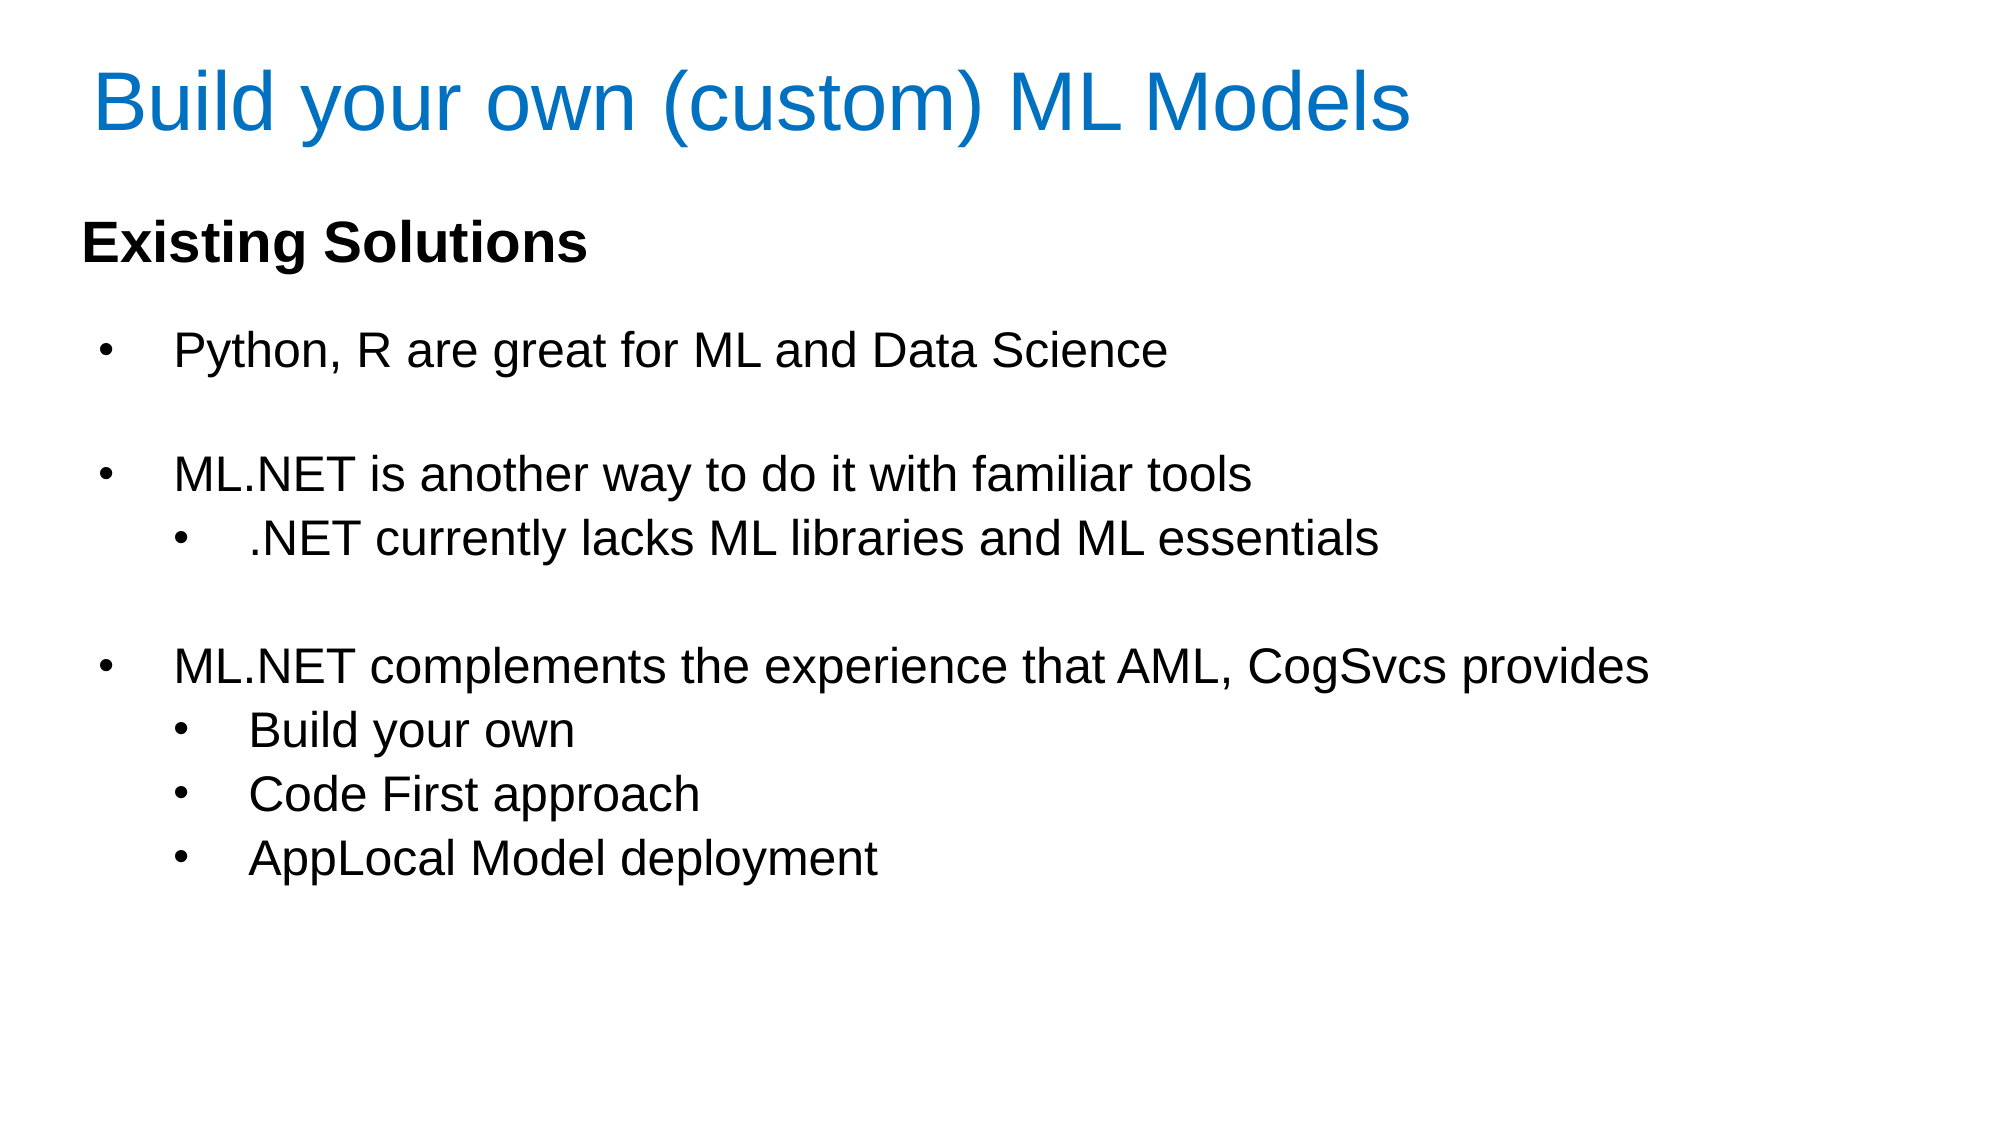

# Build your own (custom) ML Models
Existing Solutions
Python, R are great for ML and Data Science
ML.NET is another way to do it with familiar tools
.NET currently lacks ML libraries and ML essentials

ML.NET complements the experience that AML, CogSvcs provides
Build your own
Code First approach
AppLocal Model deployment

Less Control / Easy